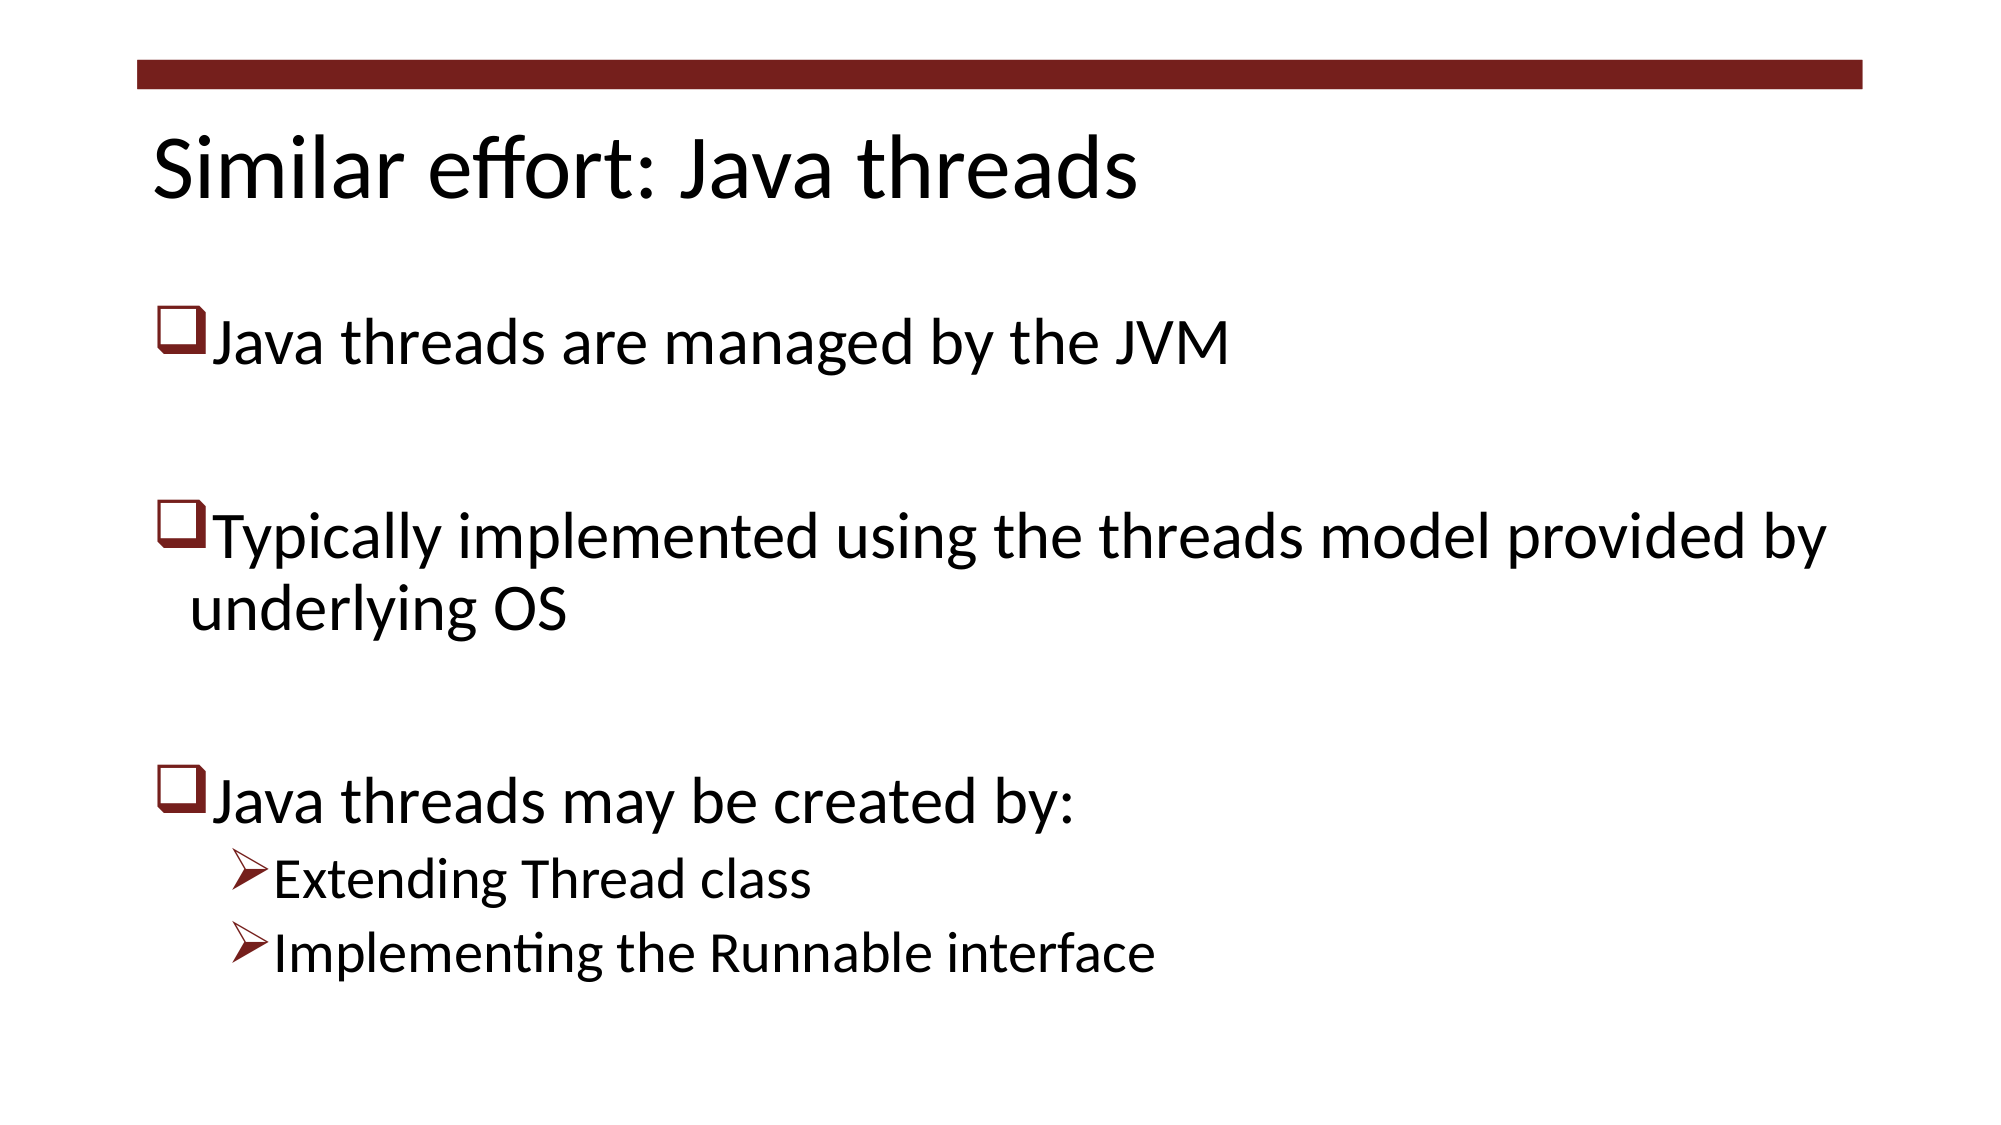

# Similar effort: Java threads
Java threads are managed by the JVM

Typically implemented using the threads model provided by underlying OS

Java threads may be created by:
Extending Thread class
Implementing the Runnable interface